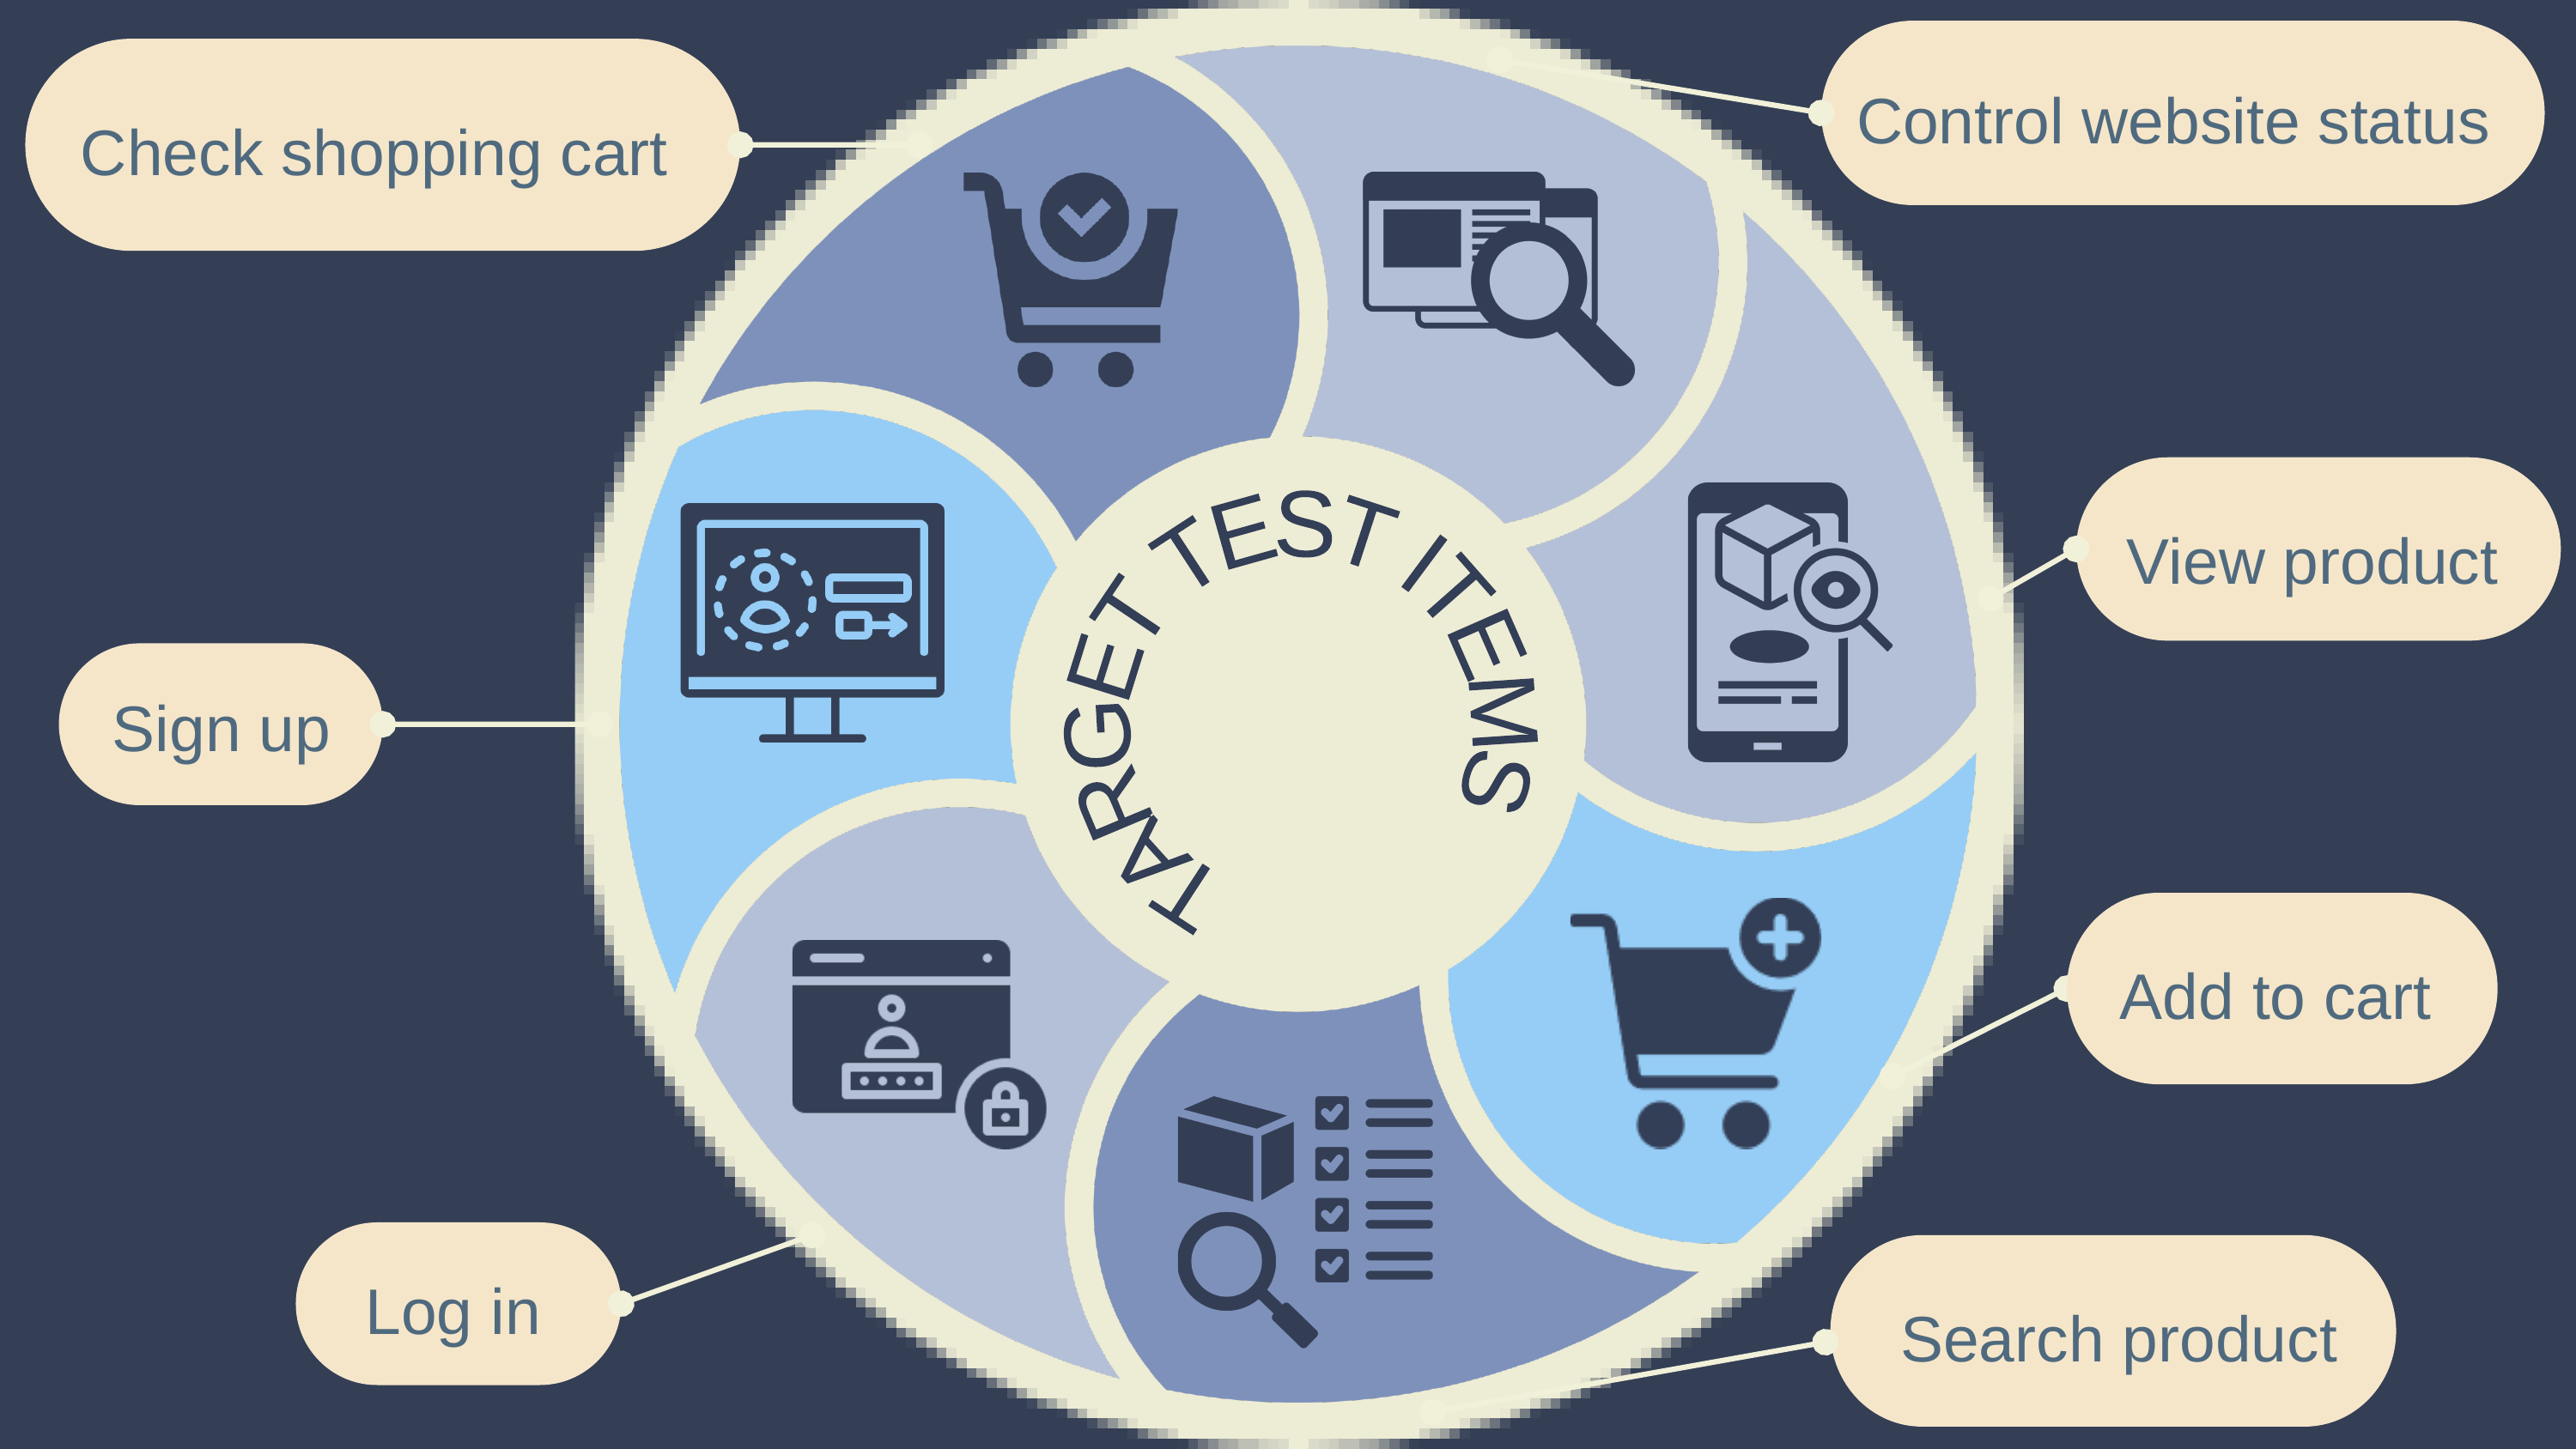

Control website status

CODING KITTENS

Check shopping cart

View product

TARGET TEST ITEMS

Sign up

Add to cart

Log in

Search product